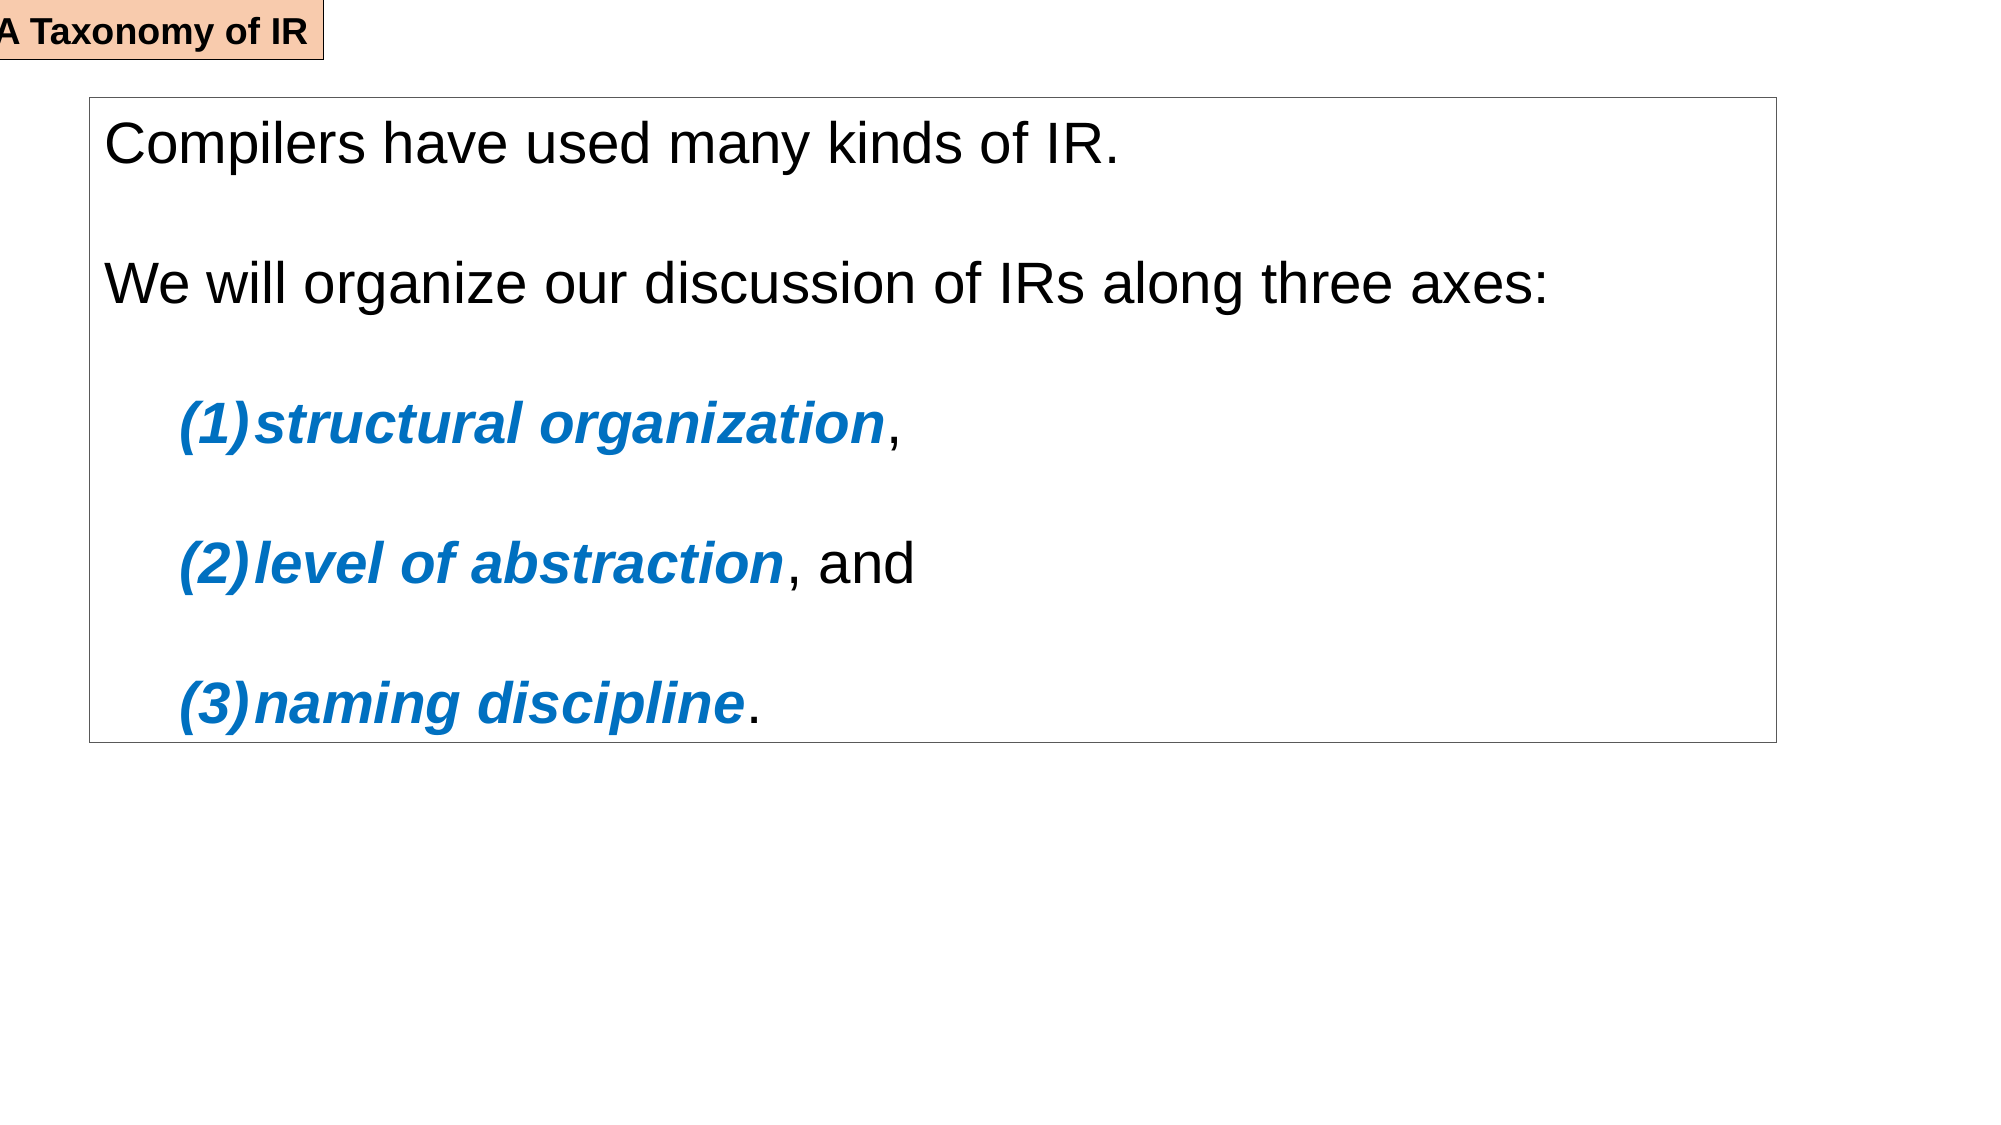

A Taxonomy of IR
Compilers have used many kinds of IR.

We will organize our discussion of IRs along three axes:

structural organization,

level of abstraction, and

naming discipline.